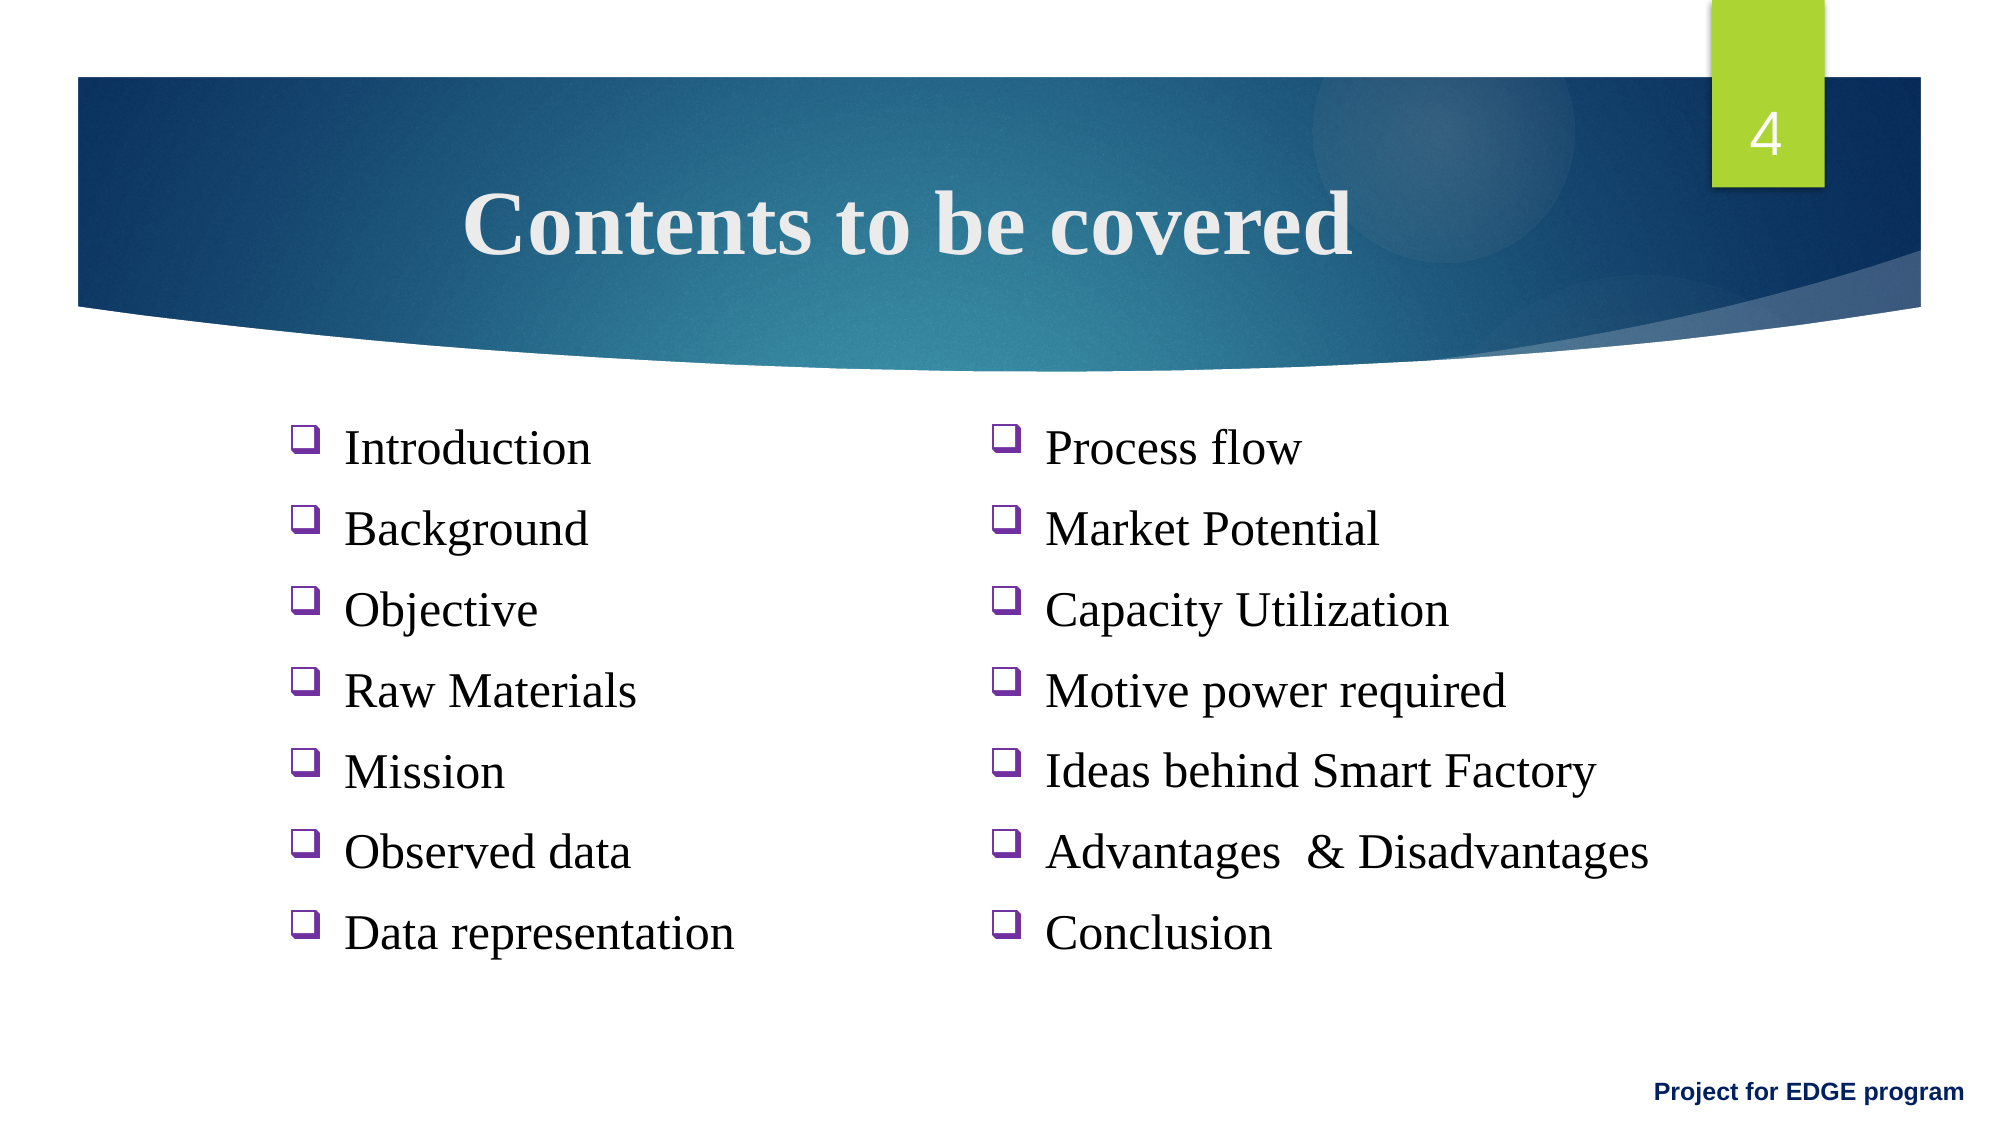

4
# Contents to be covered
Introduction
Background
Objective
Raw Materials
Mission
Observed data
Data representation

Process flow
Market Potential
Capacity Utilization
Motive power required
Ideas behind Smart Factory
Advantages  & Disadvantages
Conclusion
Project for EDGE program